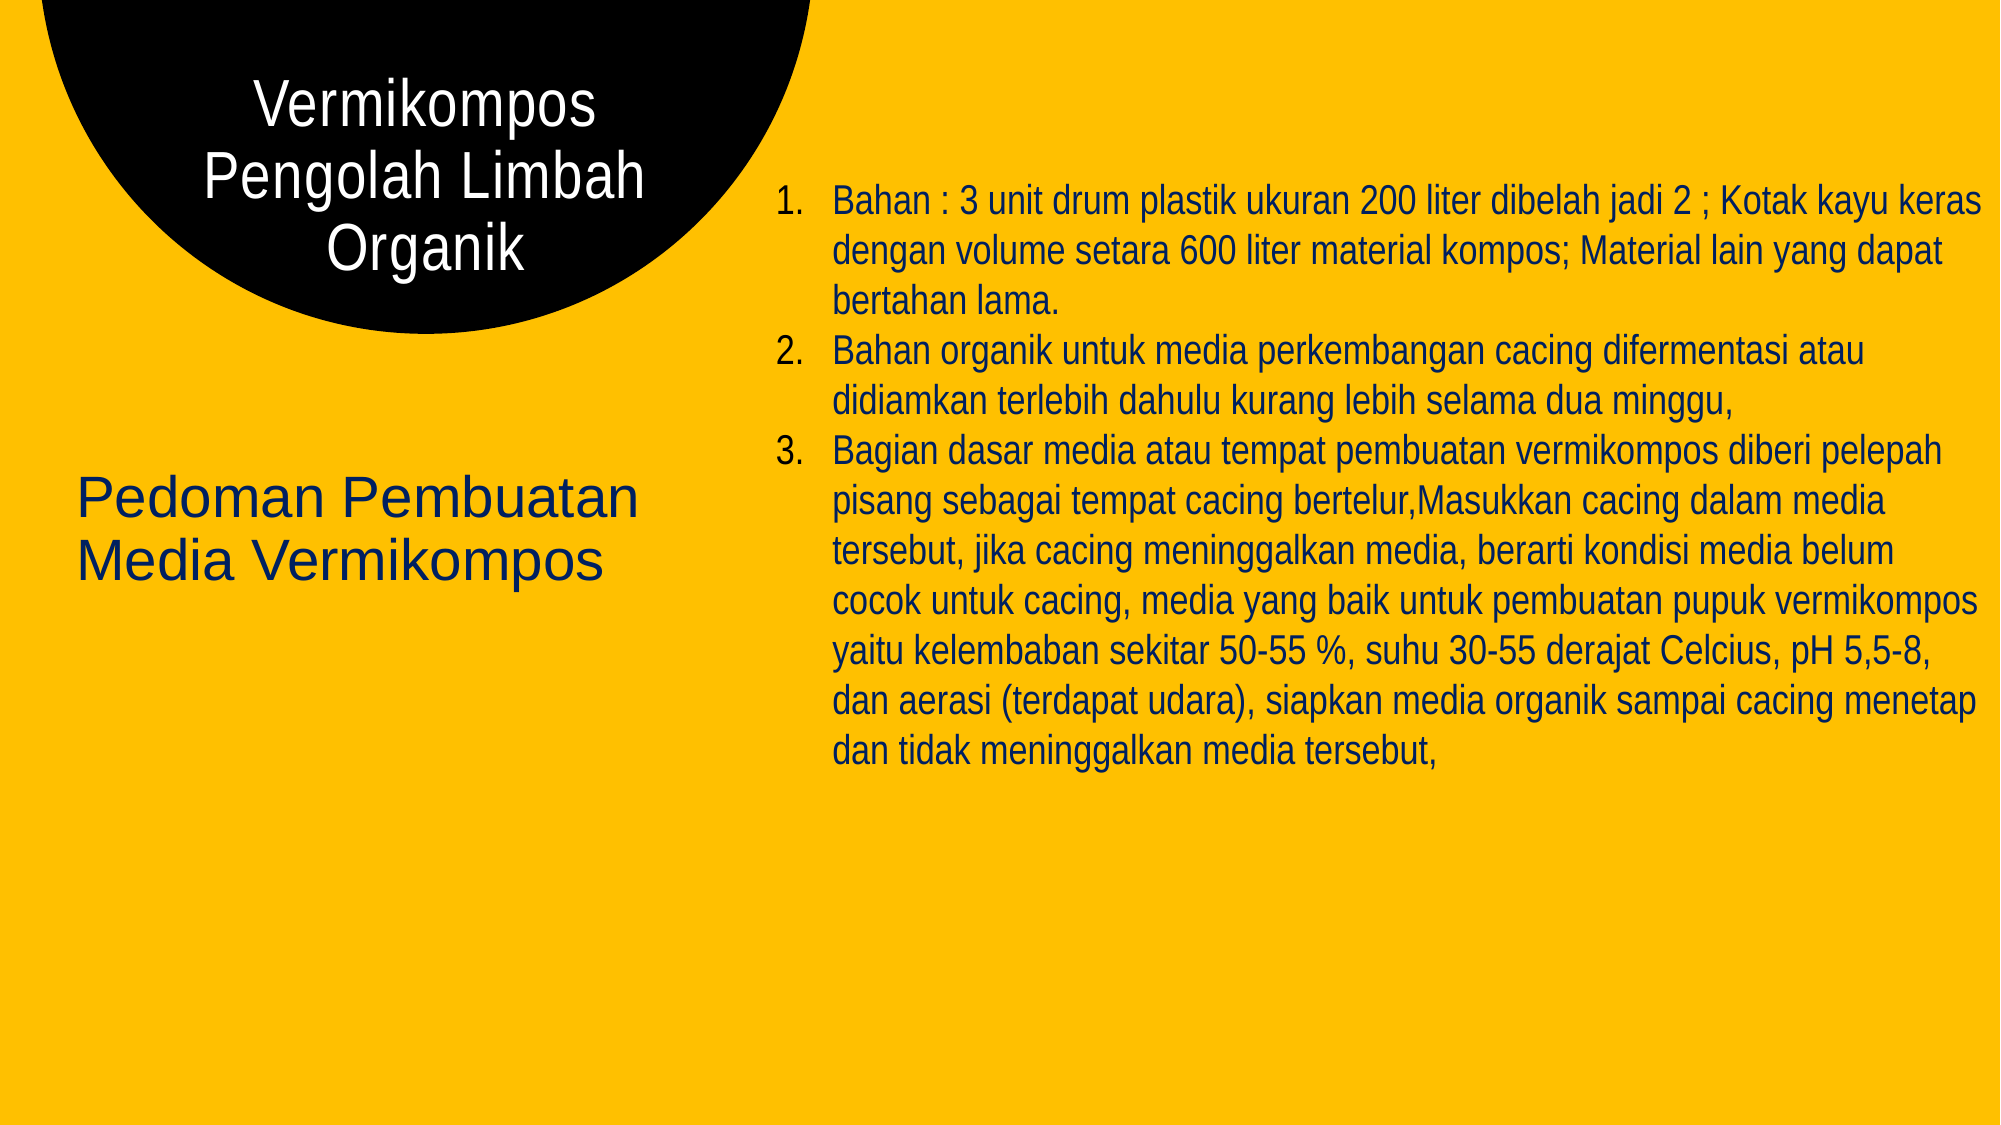

# Vermikompos Pengolah Limbah Organik

Bahan : 3 unit drum plastik ukuran 200 liter dibelah jadi 2 ; Kotak kayu keras dengan volume setara 600 liter material kompos; Material lain yang dapat bertahan lama.
Bahan organik untuk media perkembangan cacing difermentasi atau didiamkan terlebih dahulu kurang lebih selama dua minggu,
Bagian dasar media atau tempat pembuatan vermikompos diberi pelepah pisang sebagai tempat cacing bertelur,Masukkan cacing dalam media tersebut, jika cacing meninggalkan media, berarti kondisi media belum cocok untuk cacing, media yang baik untuk pembuatan pupuk vermikompos yaitu kelembaban sekitar 50-55 %, suhu 30-55 derajat Celcius, pH 5,5-8, dan aerasi (terdapat udara), siapkan media organik sampai cacing menetap dan tidak meninggalkan media tersebut,

Pedoman Pembuatan Media Vermikompos